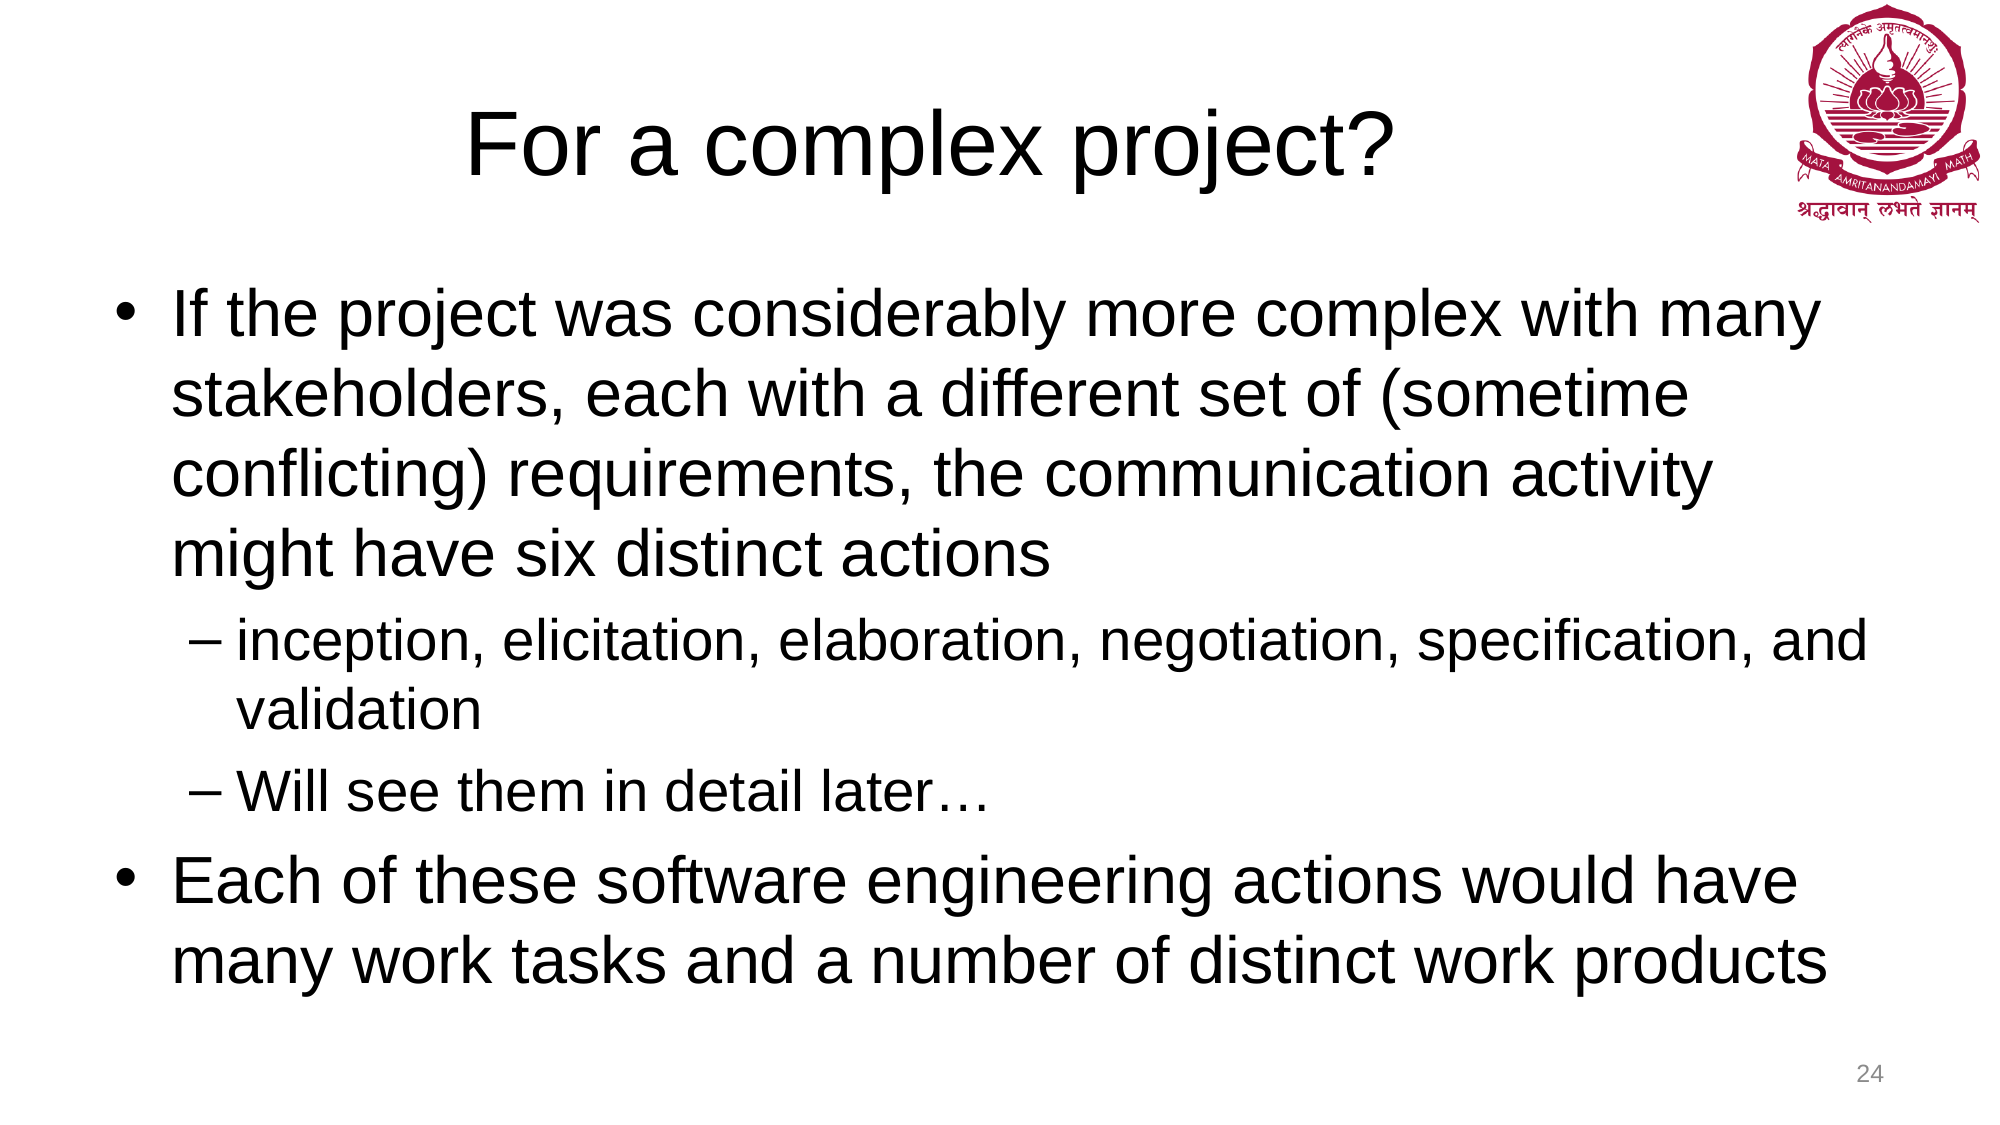

# For a complex project?
If the project was considerably more complex with many stakeholders, each with a different set of (sometime conflicting) requirements, the communication activity might have six distinct actions
inception, elicitation, elaboration, negotiation, specification, and validation
Will see them in detail later…
Each of these software engineering actions would have many work tasks and a number of distinct work products

24